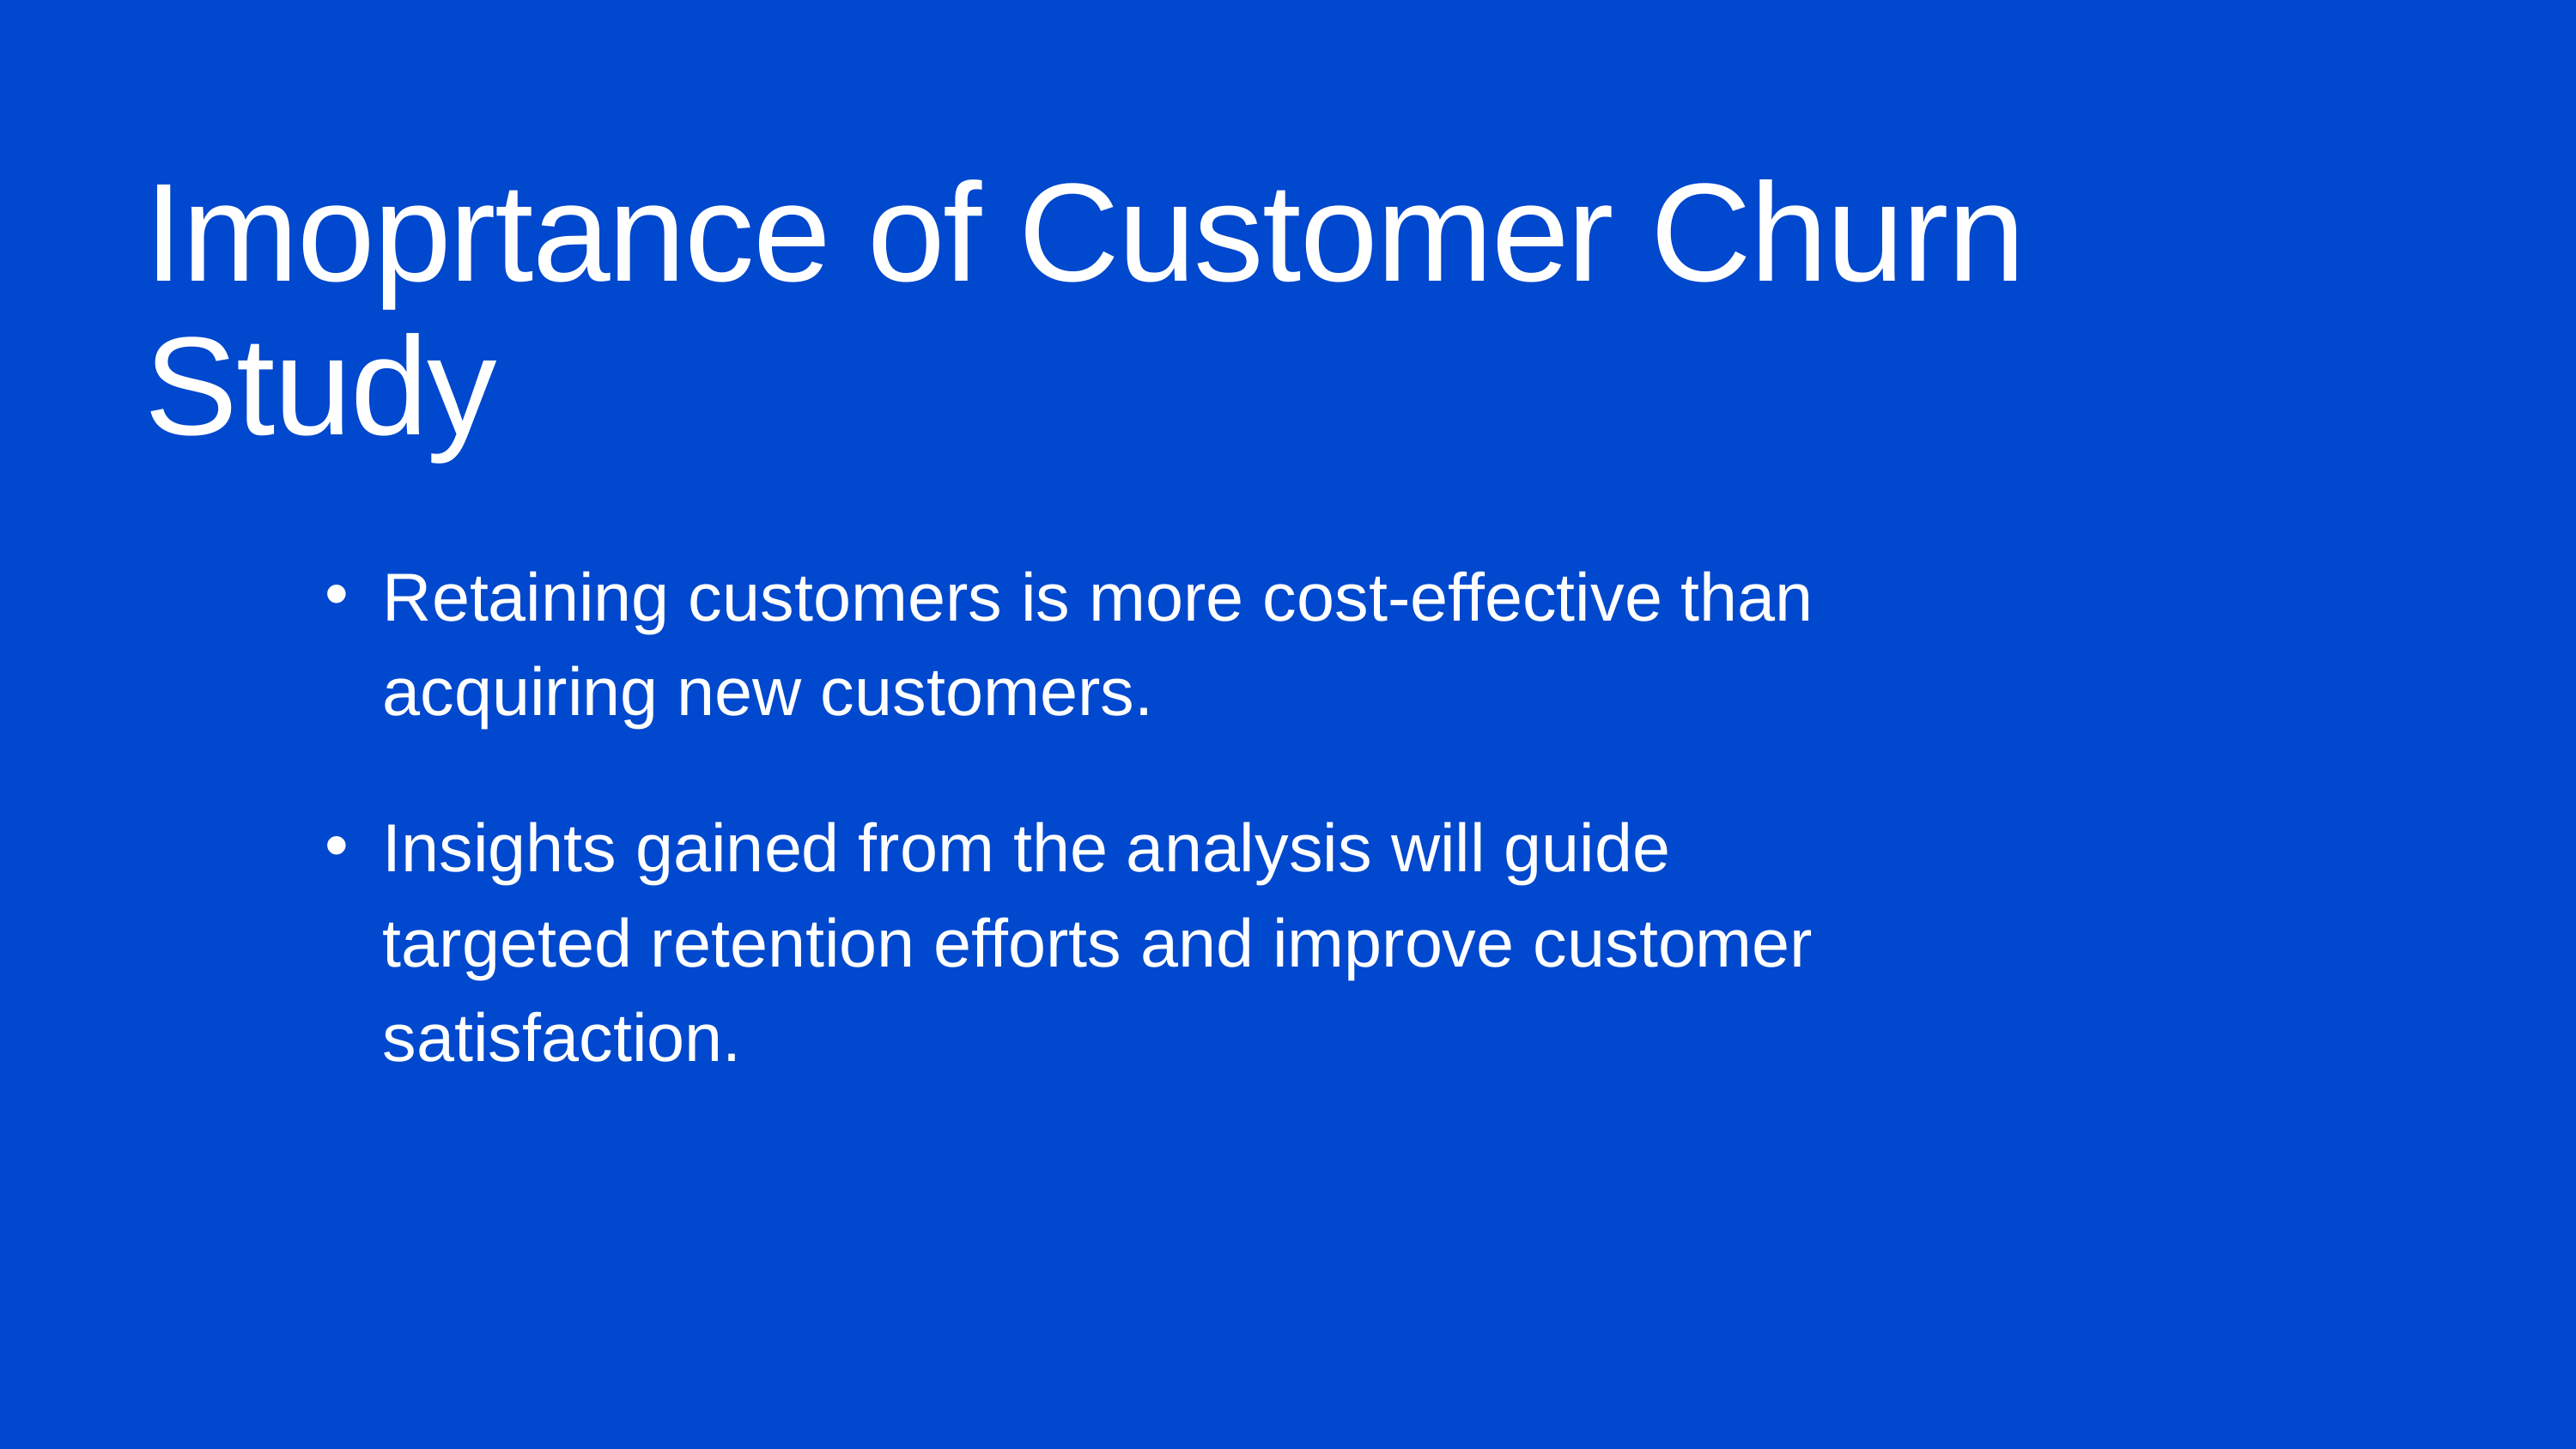

Imoprtance of Customer Churn Study
Retaining customers is more cost-effective than acquiring new customers.
Insights gained from the analysis will guide targeted retention efforts and improve customer satisfaction.